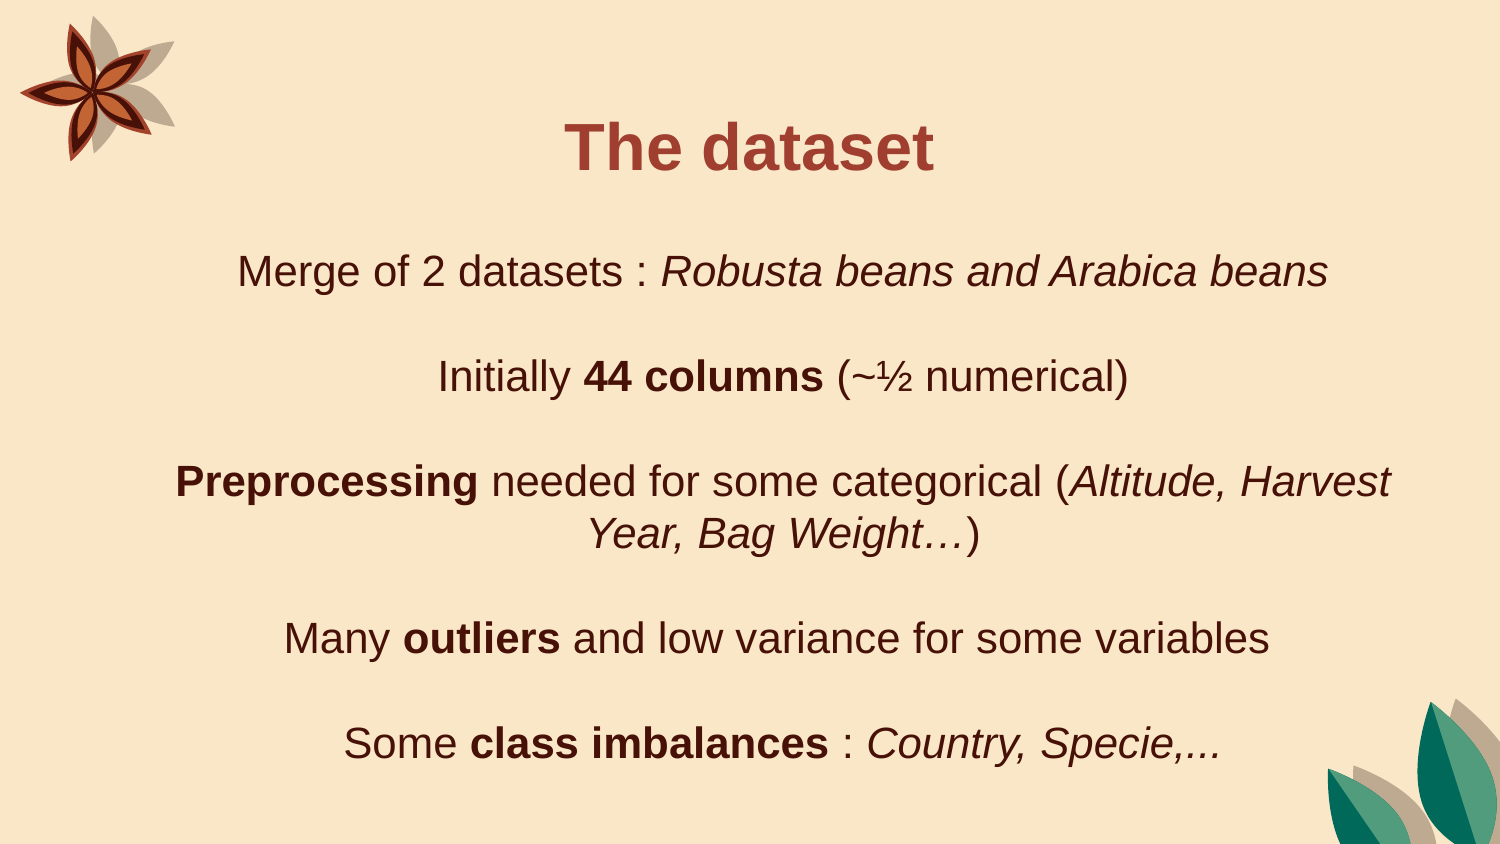

# The dataset
Merge of 2 datasets : Robusta beans and Arabica beans

Initially 44 columns (~½ numerical)

Preprocessing needed for some categorical (Altitude, Harvest Year, Bag Weight…)

Many outliers and low variance for some variables

Some class imbalances : Country, Specie,...